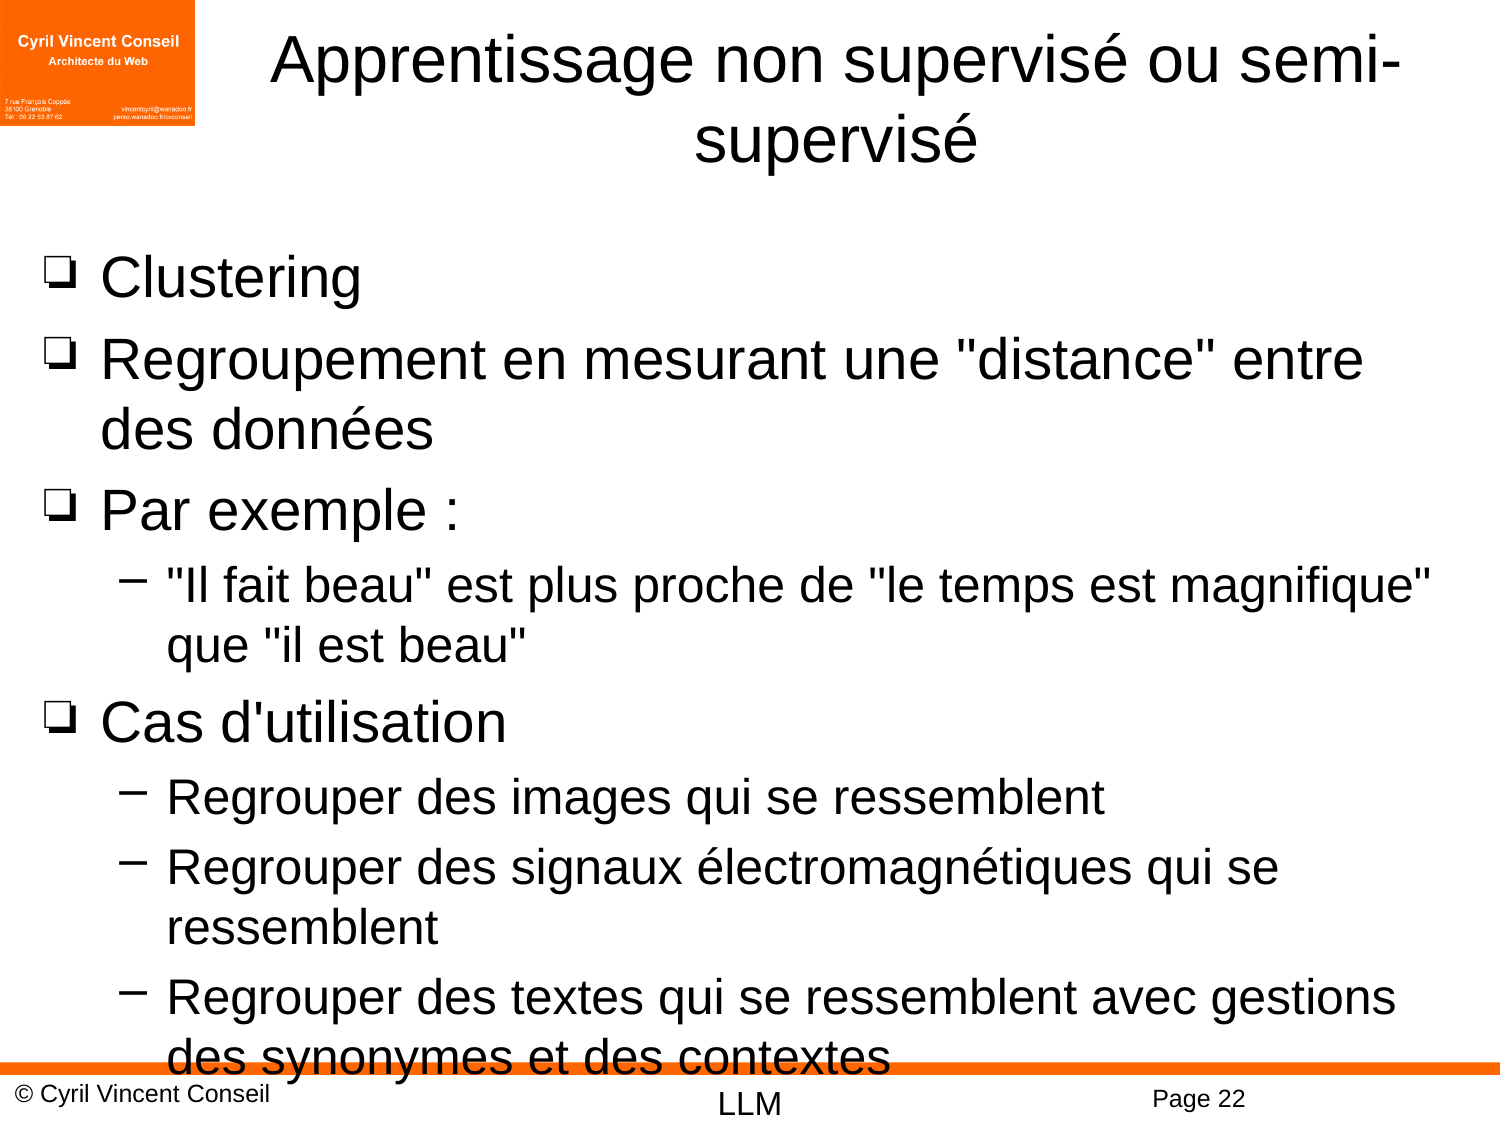

# Apprentissage non supervisé ou semi-supervisé
Clustering
Regroupement en mesurant une "distance" entre des données
Par exemple :
"Il fait beau" est plus proche de "le temps est magnifique" que "il est beau"
Cas d'utilisation
Regrouper des images qui se ressemblent
Regrouper des signaux électromagnétiques qui se ressemblent
Regrouper des textes qui se ressemblent avec gestions des synonymes et des contextes